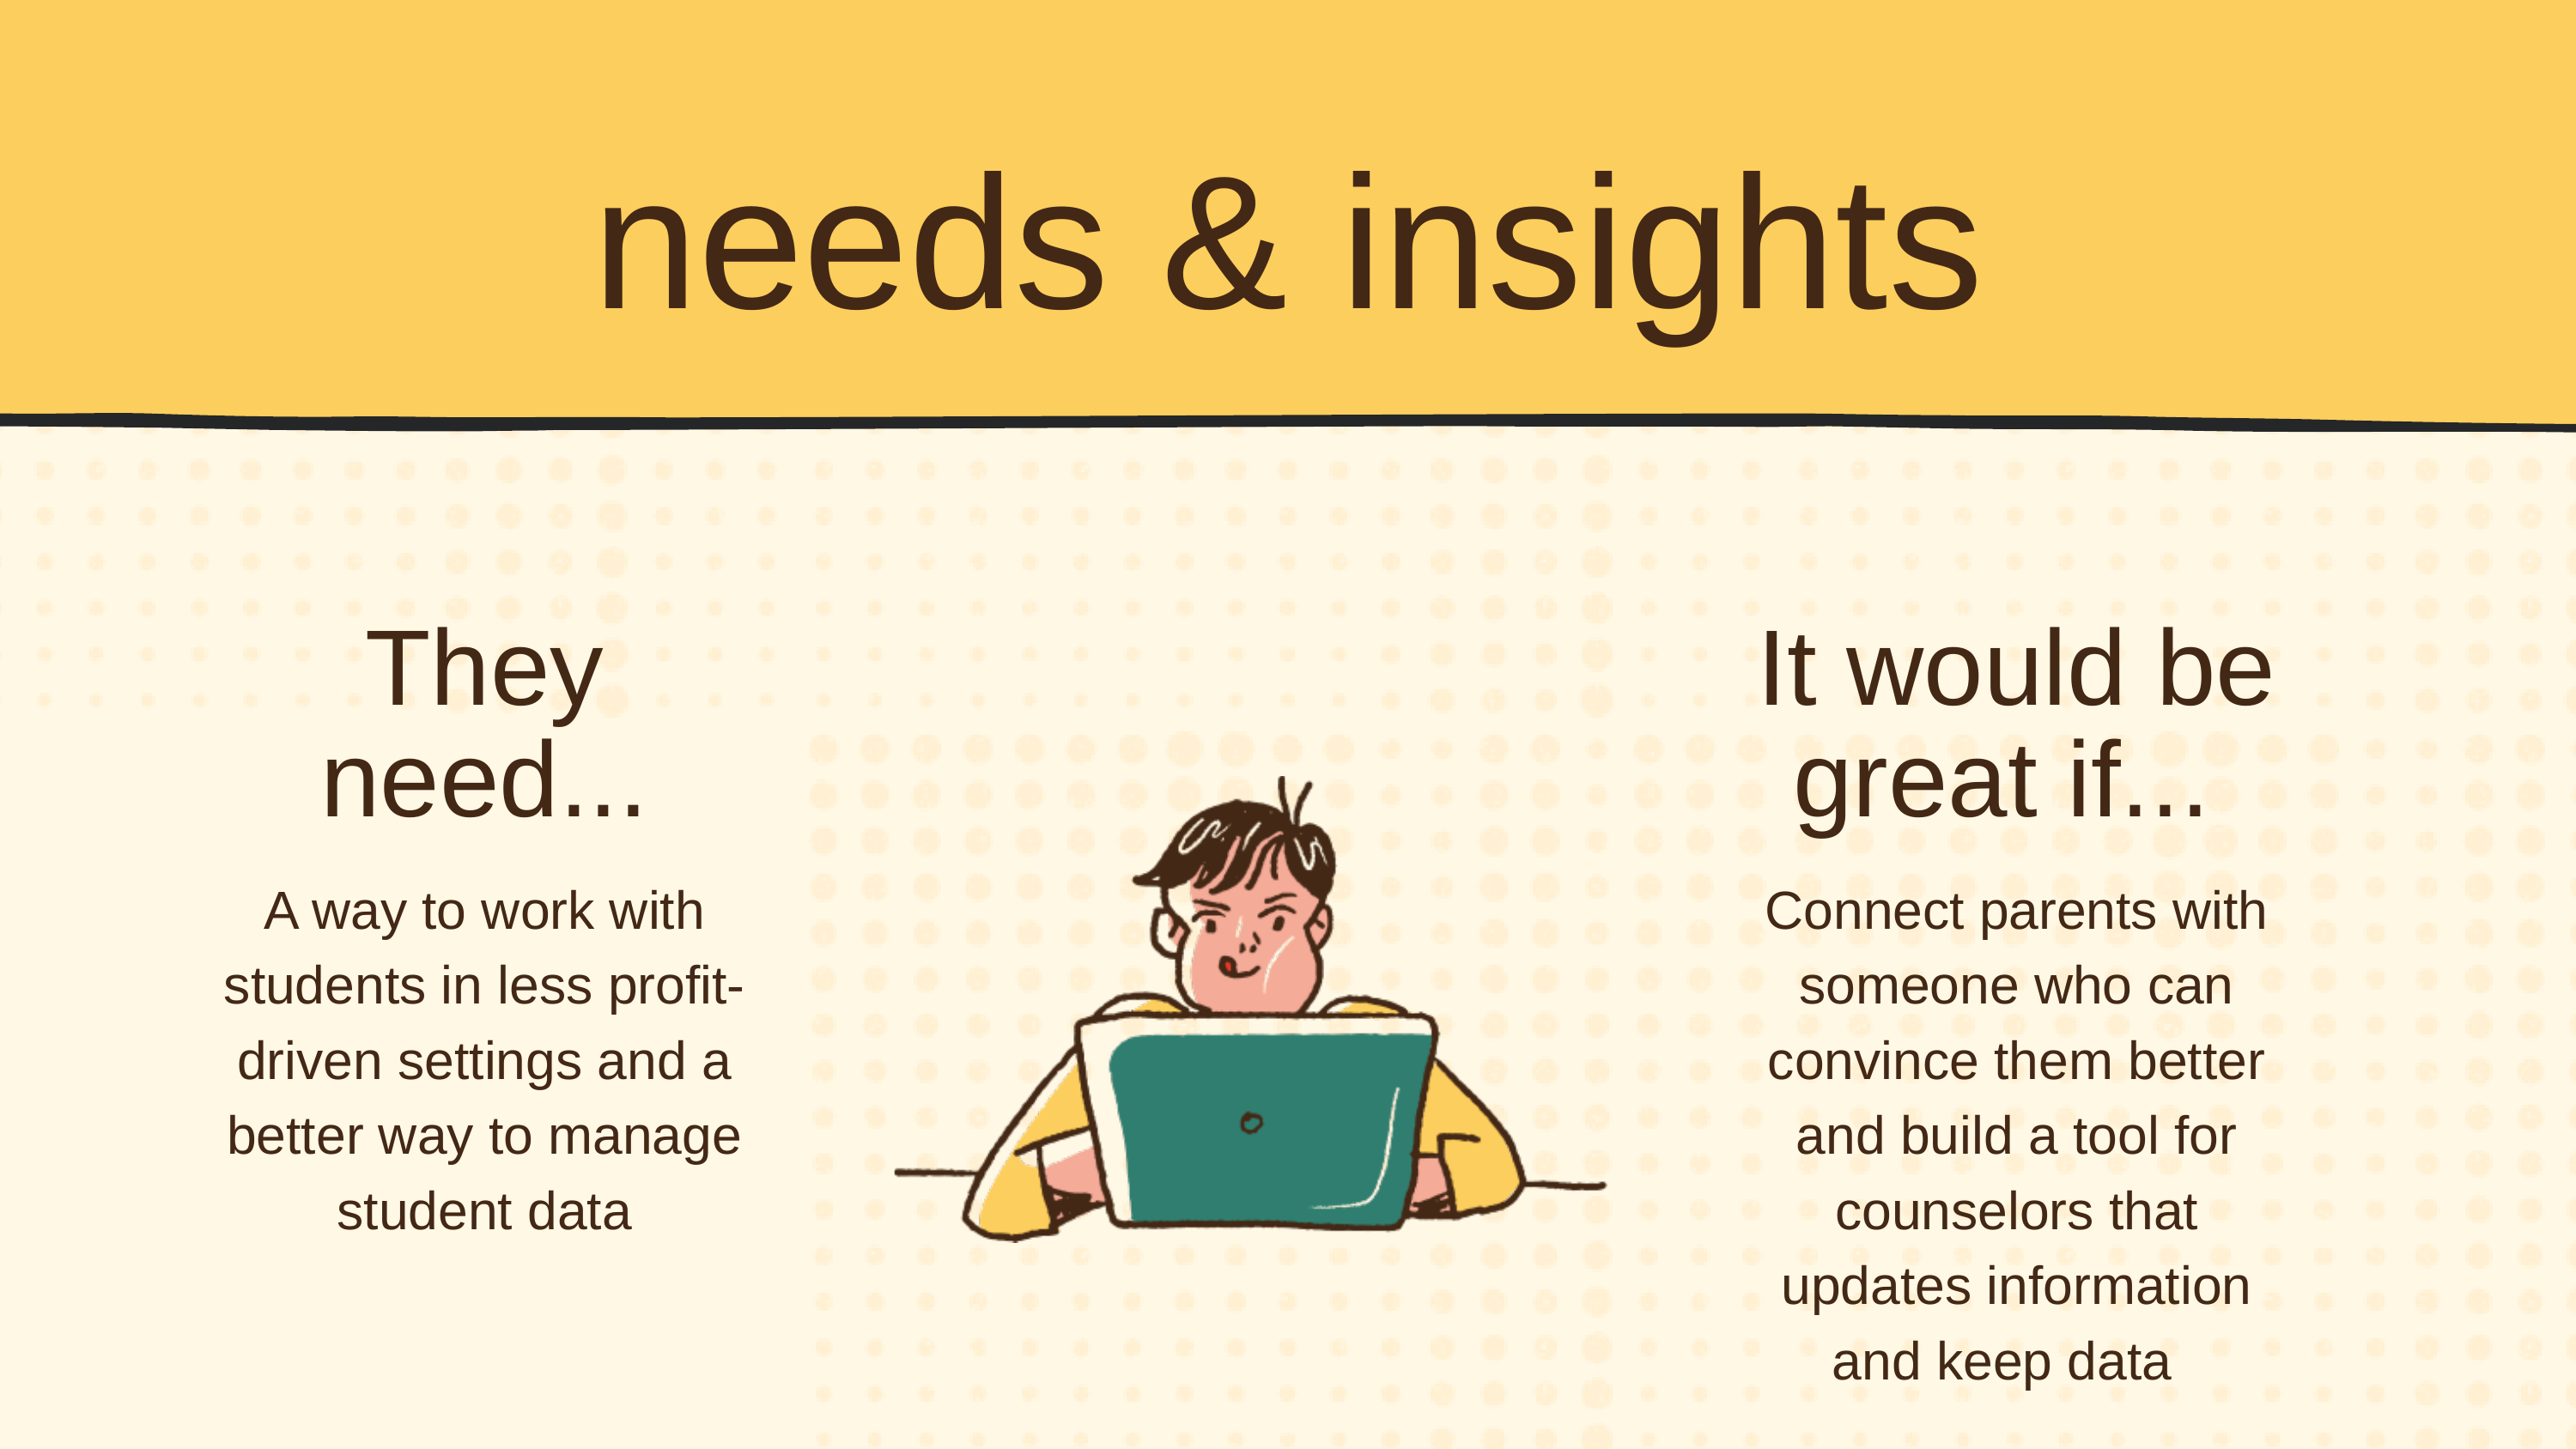

needs & insights
They need...
It would be great if...

A way to work with students in less profit-driven settings and a better way to manage student data
Connect parents with someone who can convince them better and build a tool for counselors that updates information and keep data